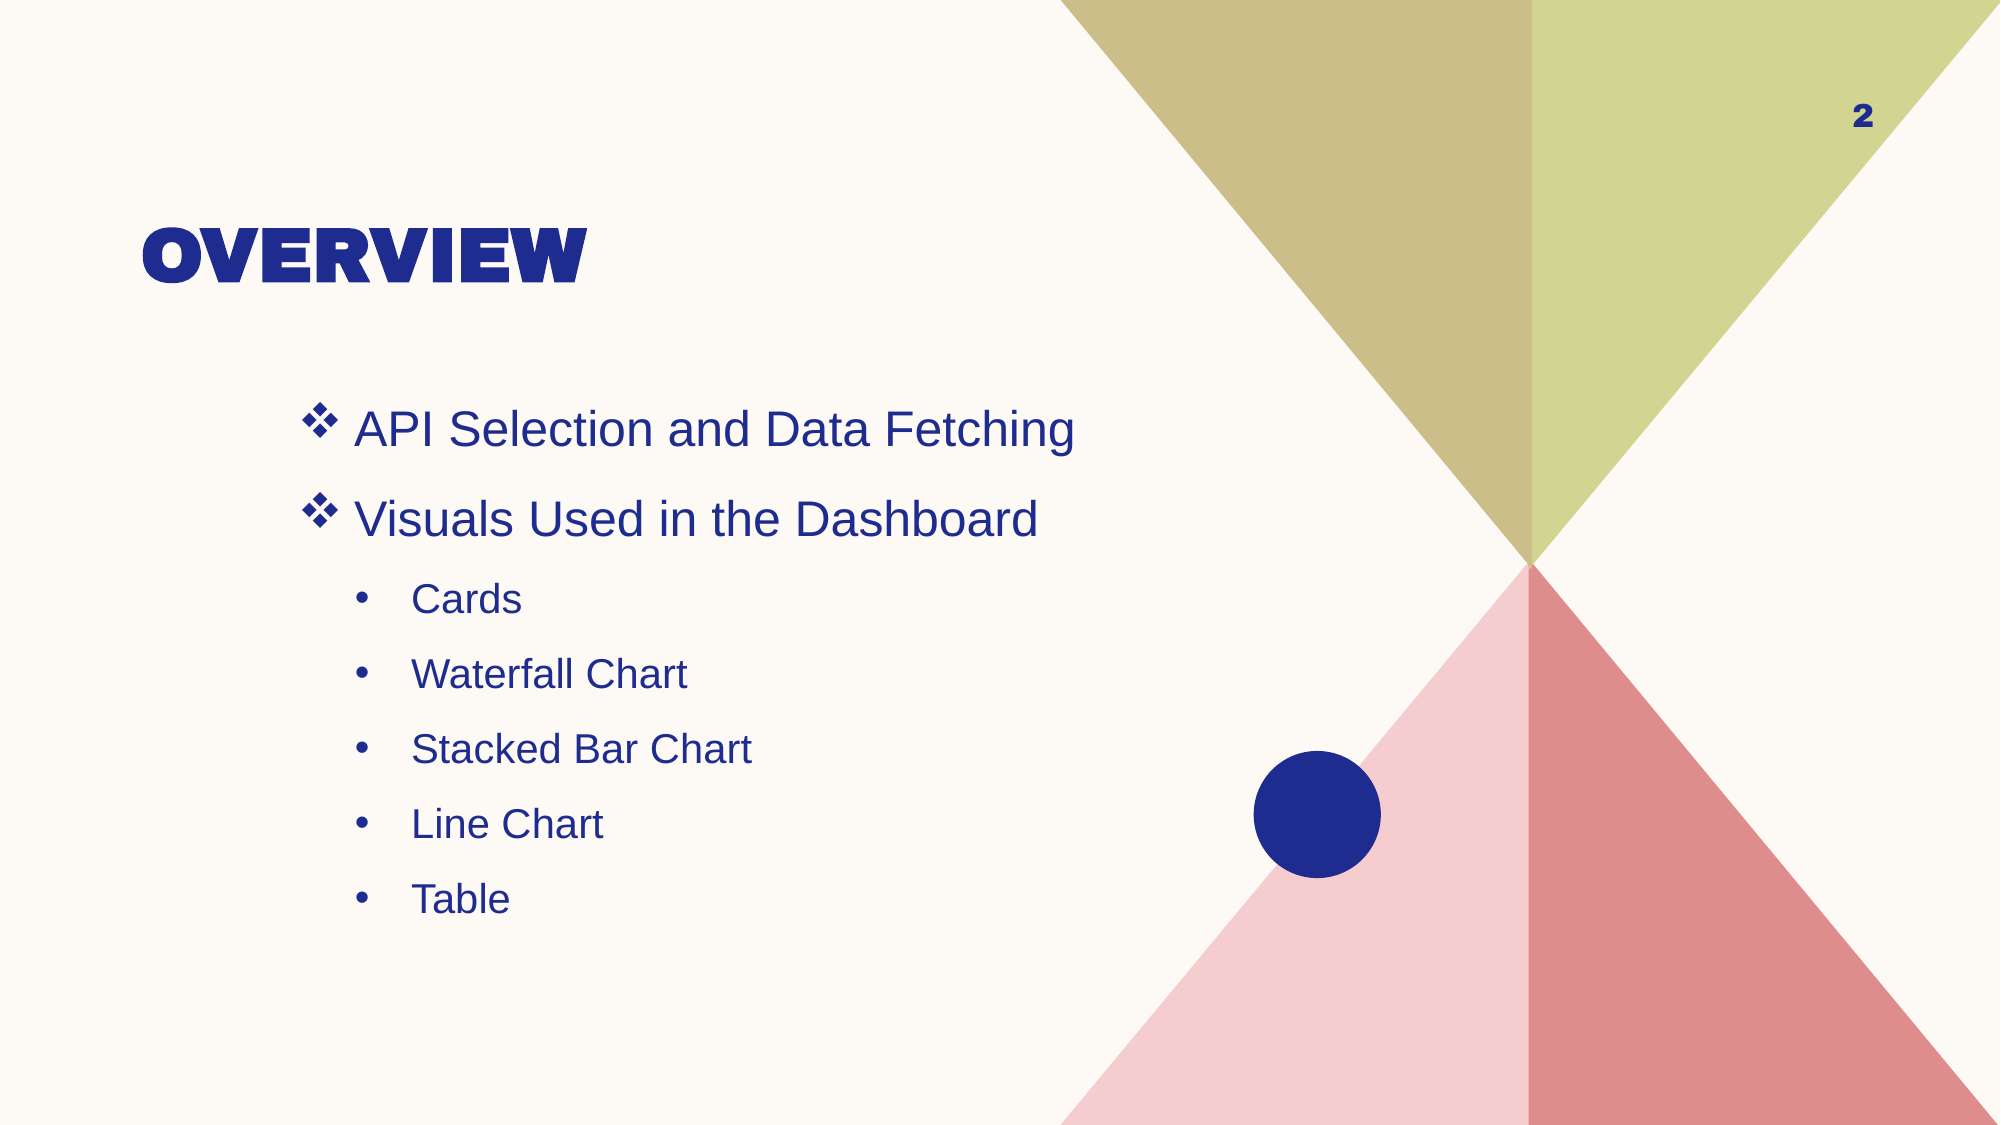

# Overview
2
API Selection and Data Fetching
Visuals Used in the Dashboard
Cards
Waterfall Chart
Stacked Bar Chart
Line Chart
Table